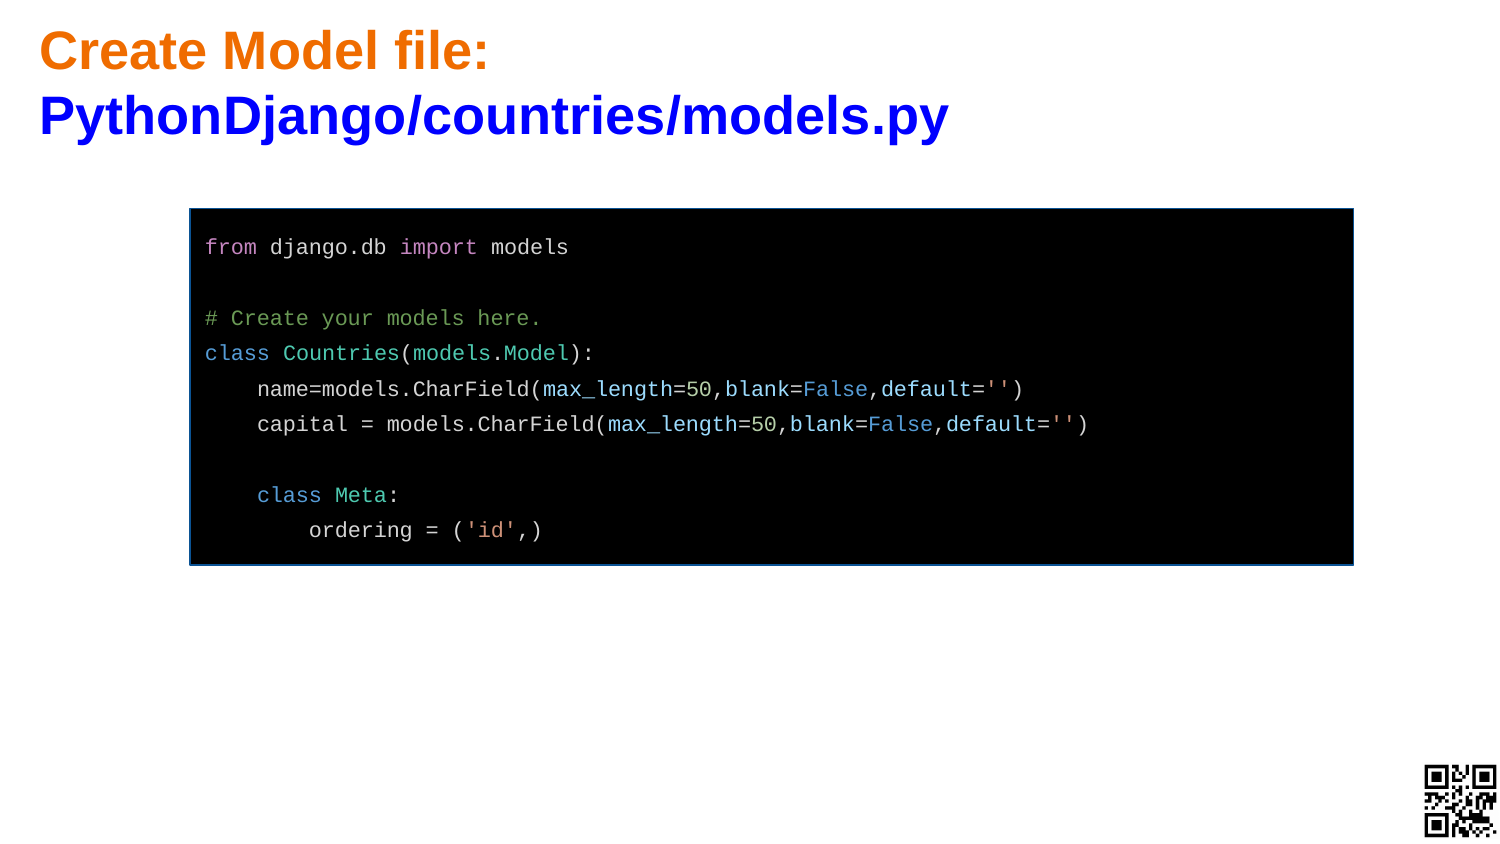

# Create Model file:  PythonDjango/countries/models.py
from django.db import models

# Create your models here.
class Countries(models.Model):
    name=models.CharField(max_length=50,blank=False,default='')
    capital = models.CharField(max_length=50,blank=False,default='')

    class Meta:
        ordering = ('id',)